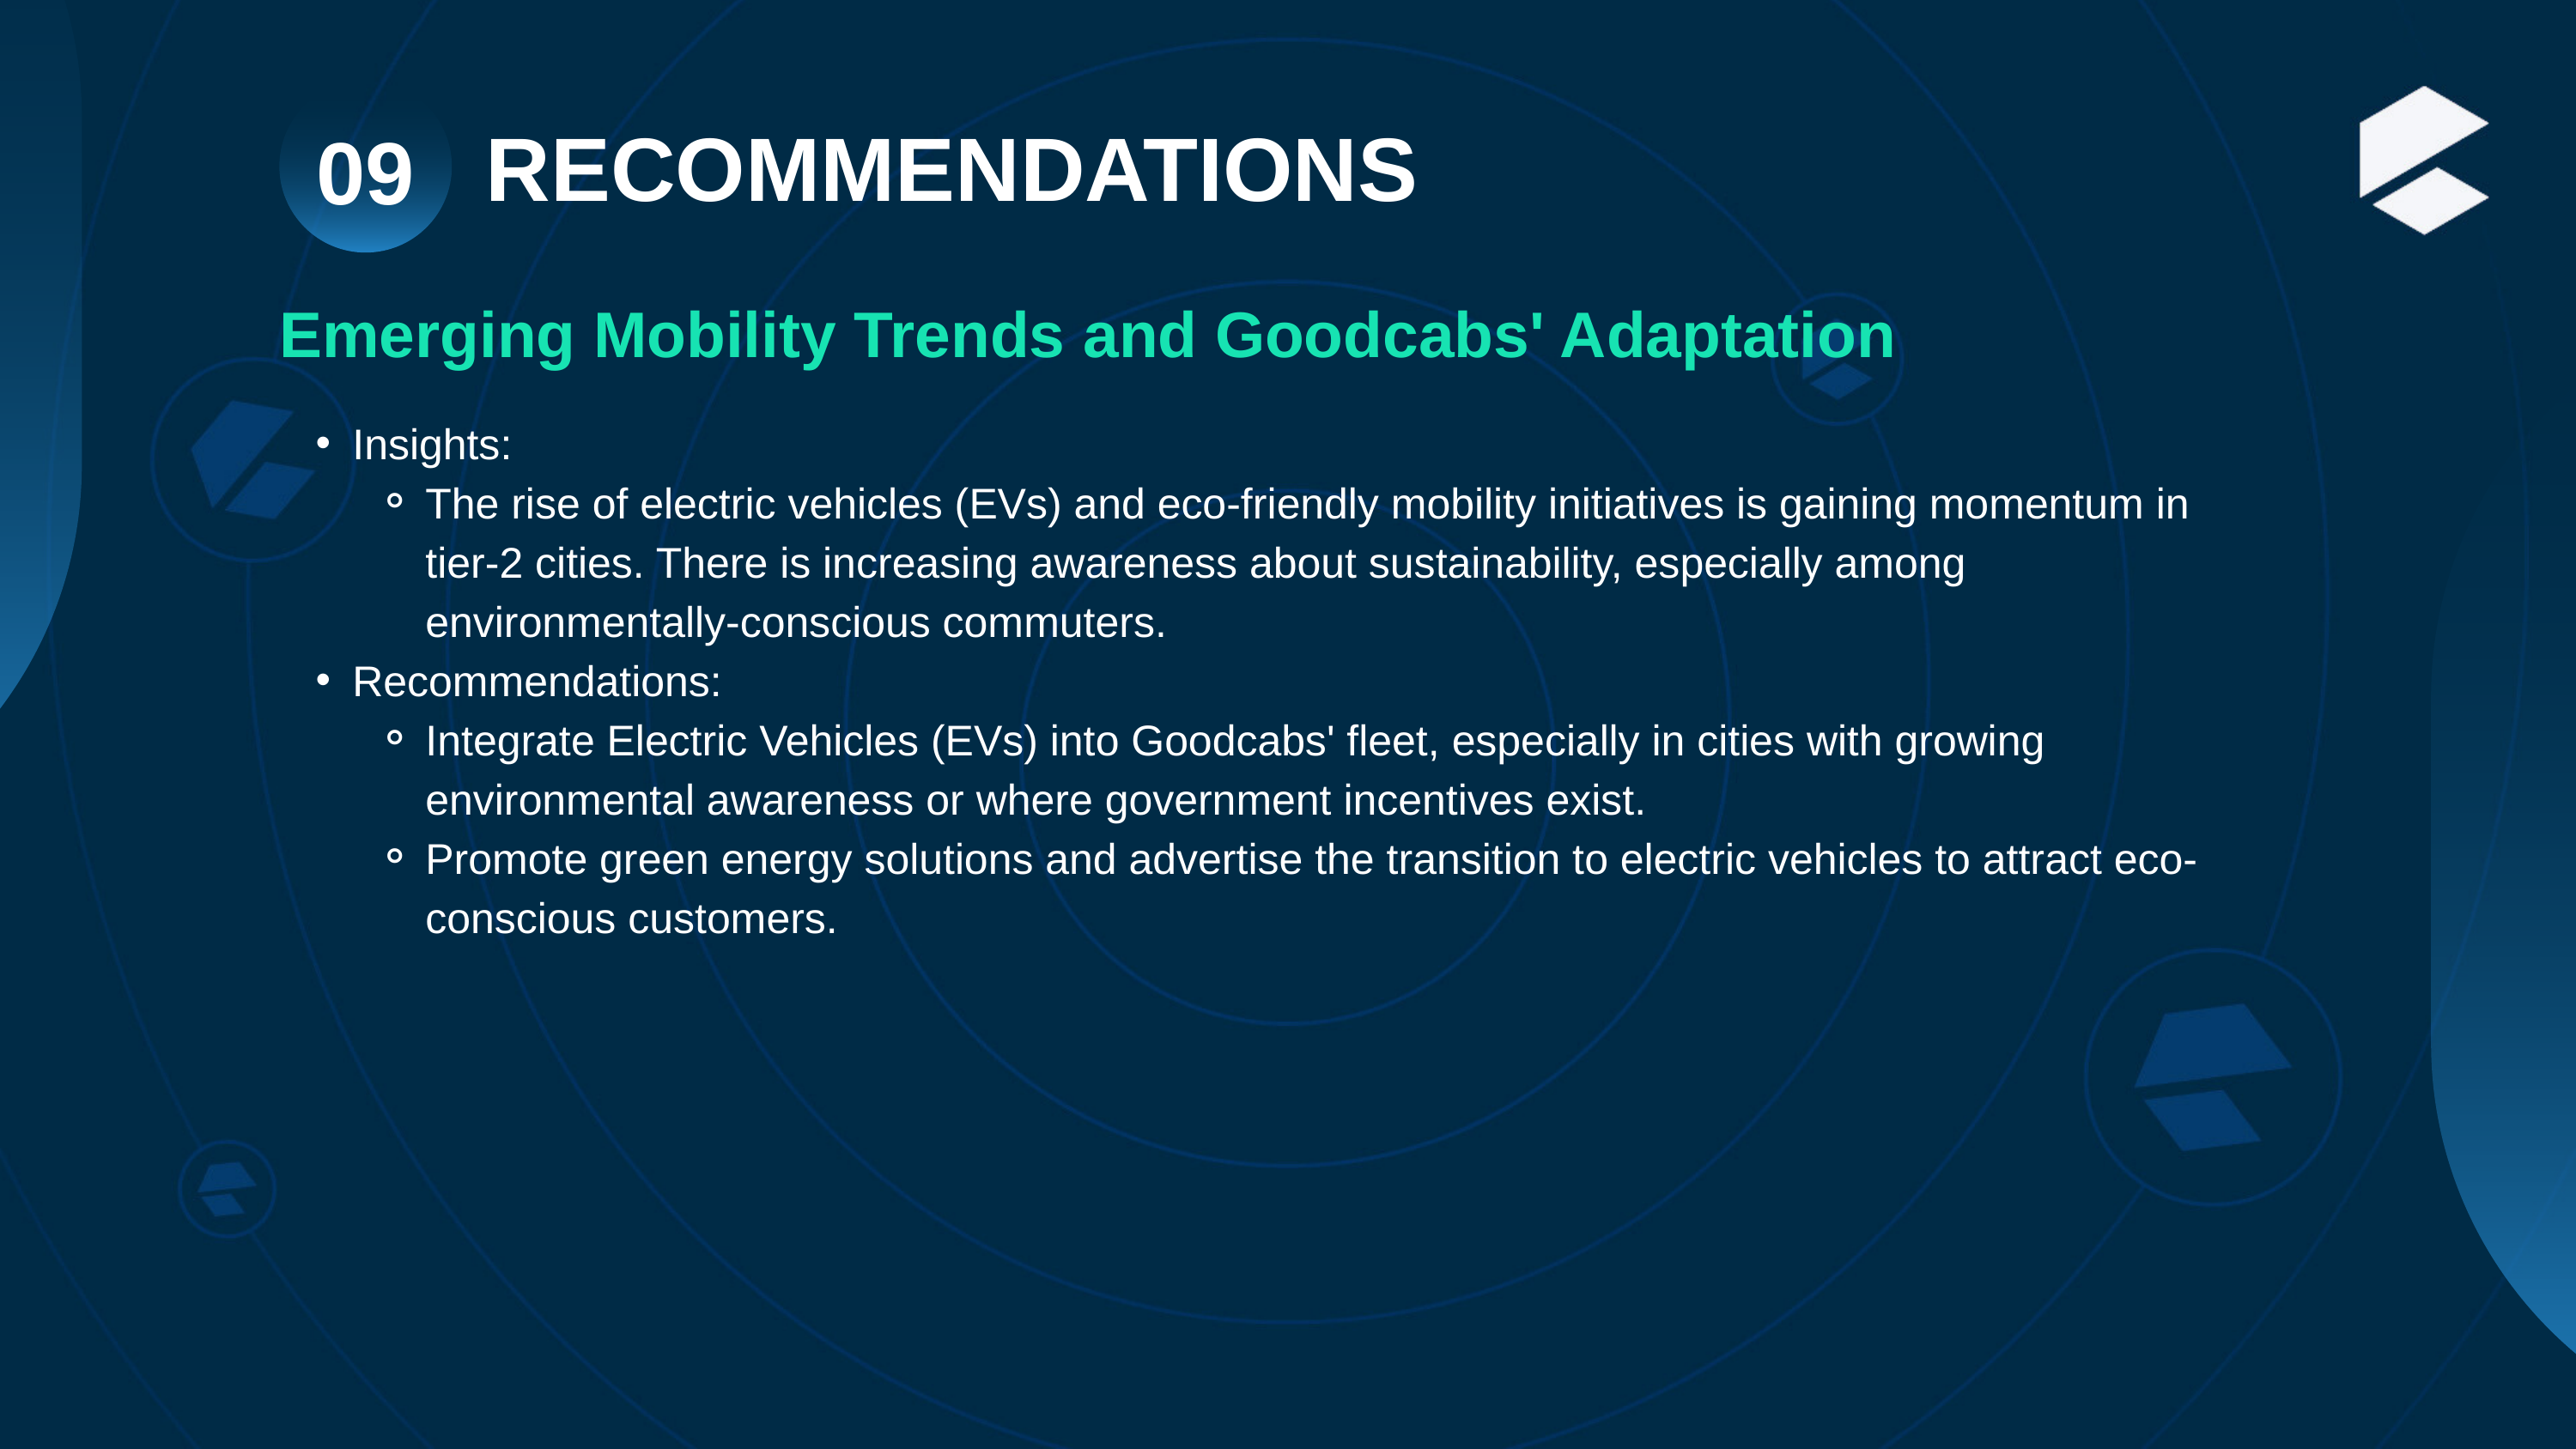

09
RECOMMENDATIONS
Emerging Mobility Trends and Goodcabs' Adaptation

Insights:
The rise of electric vehicles (EVs) and eco-friendly mobility initiatives is gaining momentum in tier-2 cities. There is increasing awareness about sustainability, especially among environmentally-conscious commuters.
Recommendations:
Integrate Electric Vehicles (EVs) into Goodcabs' fleet, especially in cities with growing environmental awareness or where government incentives exist.
Promote green energy solutions and advertise the transition to electric vehicles to attract eco-conscious customers.